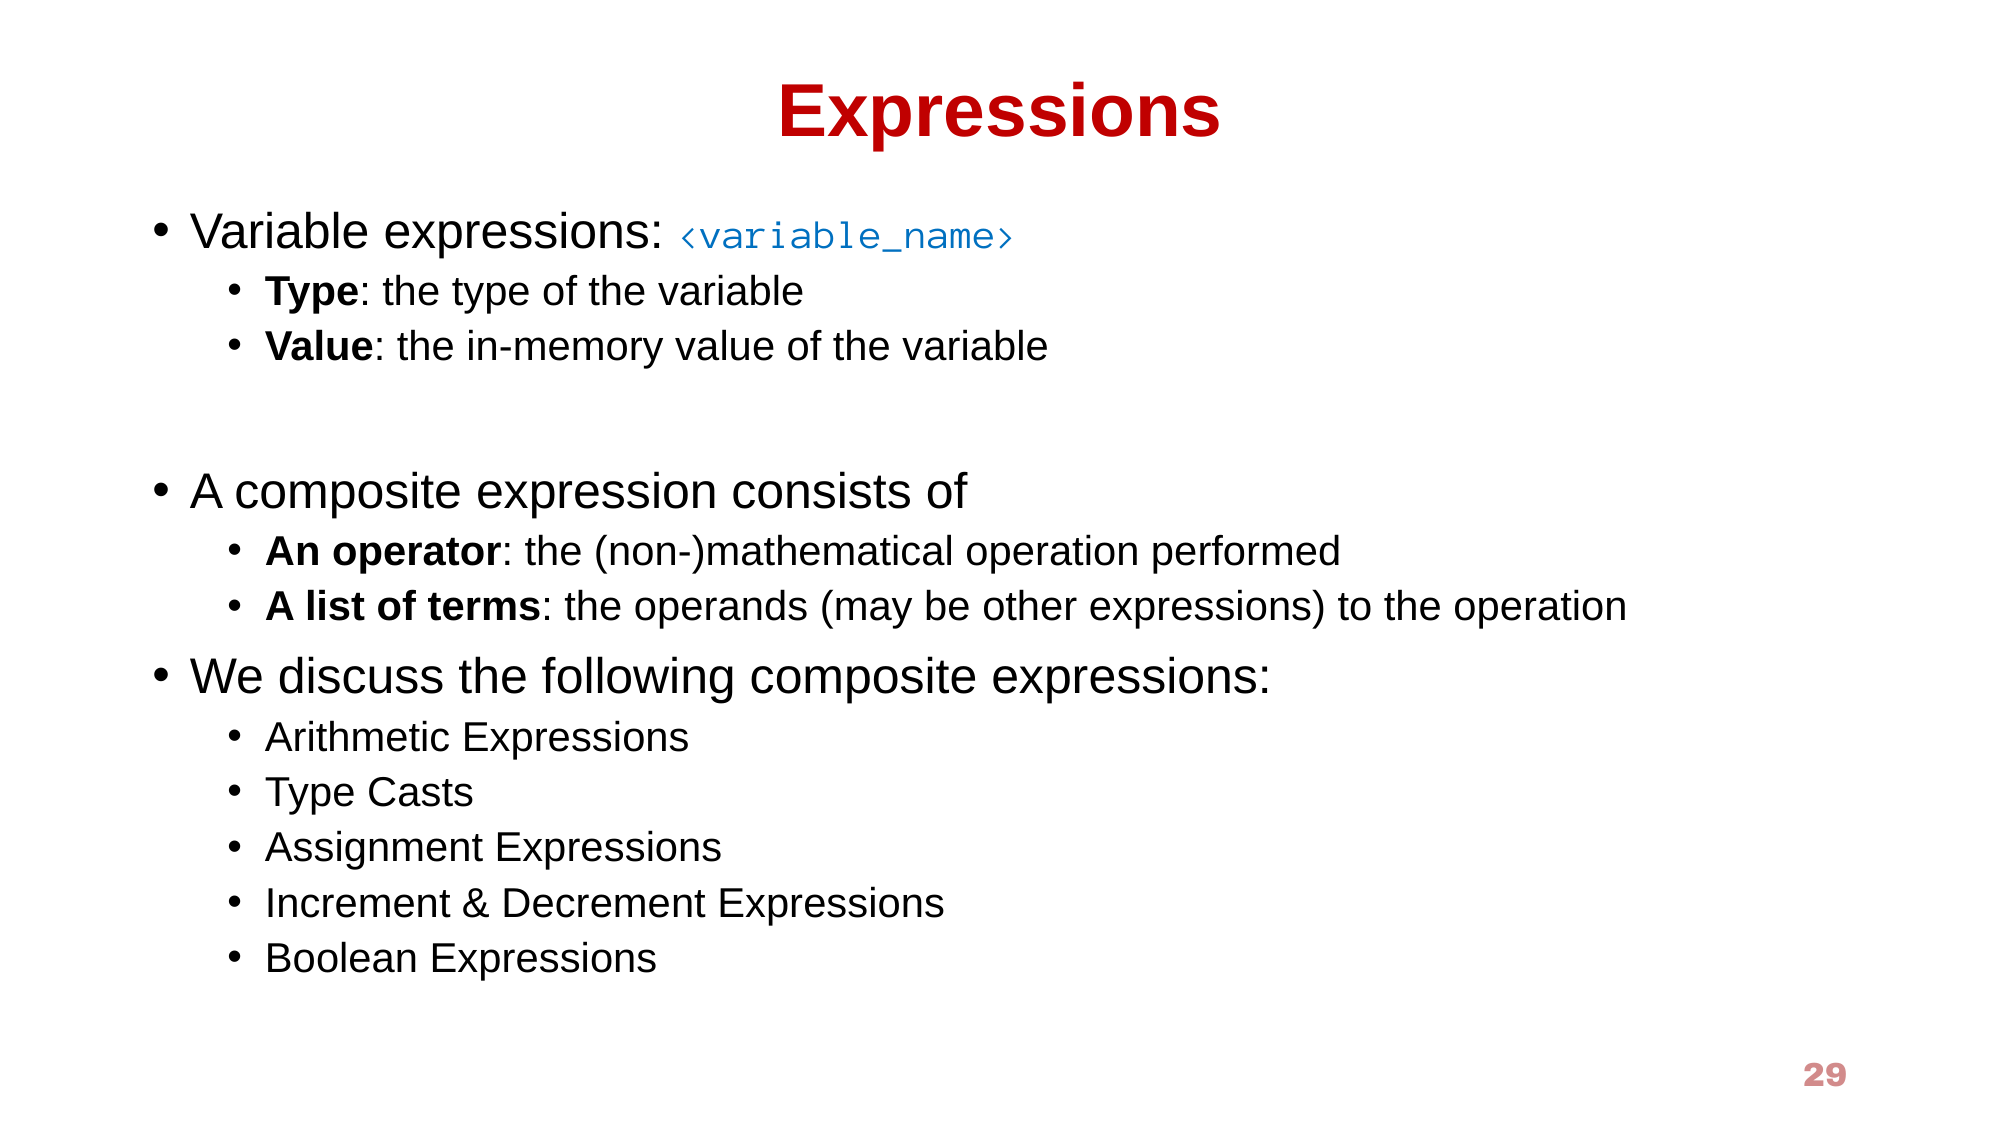

# Expressions
Variable expressions: <variable_name>
Type: the type of the variable
Value: the in-memory value of the variable

A composite expression consists of
An operator: the (non-)mathematical operation performed
A list of terms: the operands (may be other expressions) to the operation
We discuss the following composite expressions:
Arithmetic Expressions
Type Casts
Assignment Expressions
Increment & Decrement Expressions
Boolean Expressions

29